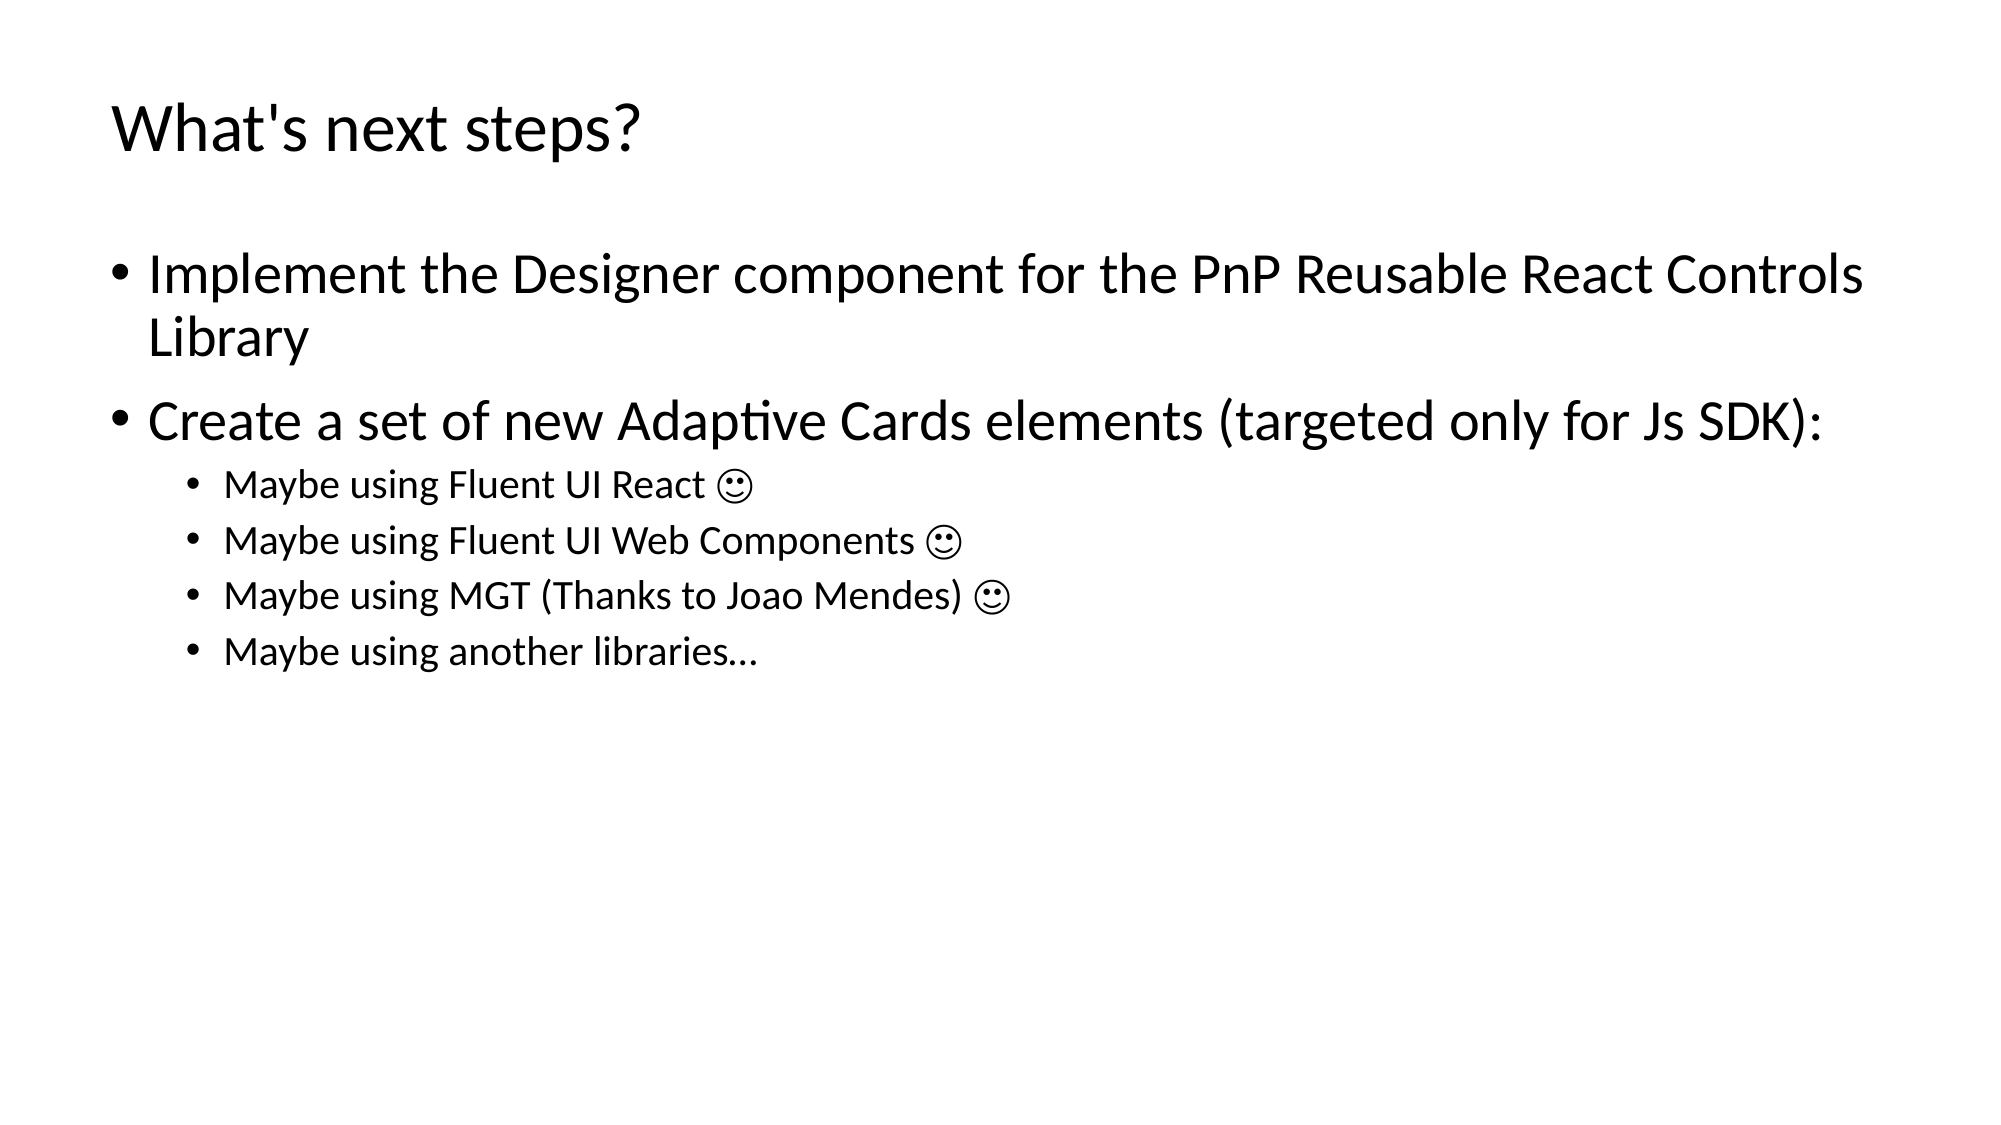

# What's next steps?
Implement the Designer component for the PnP Reusable React Controls Library
Create a set of new Adaptive Cards elements (targeted only for Js SDK):
Maybe using Fluent UI React 🙂
Maybe using Fluent UI Web Components 🙂
Maybe using MGT (Thanks to Joao Mendes) 🙂
Maybe using another libraries…